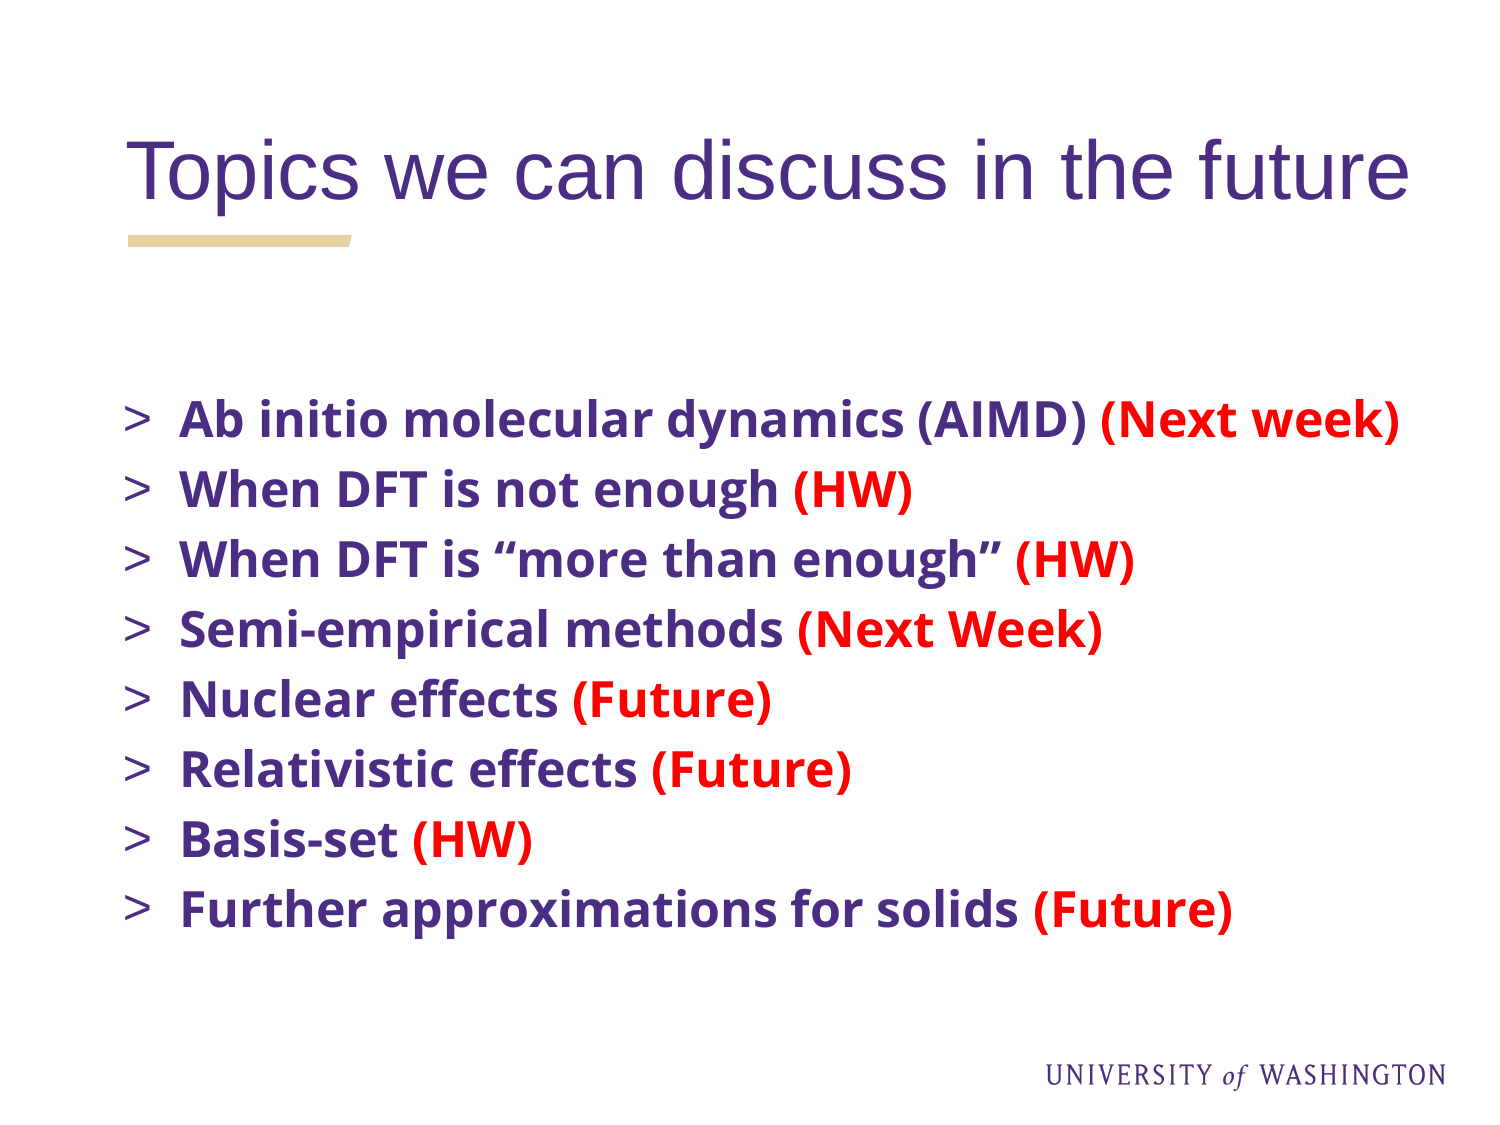

Topics we can discuss in the future
Ab initio molecular dynamics (AIMD) (Next week)
When DFT is not enough (HW)
When DFT is “more than enough” (HW)
Semi-empirical methods (Next Week)
Nuclear effects (Future)
Relativistic effects (Future)
Basis-set (HW)
Further approximations for solids (Future)